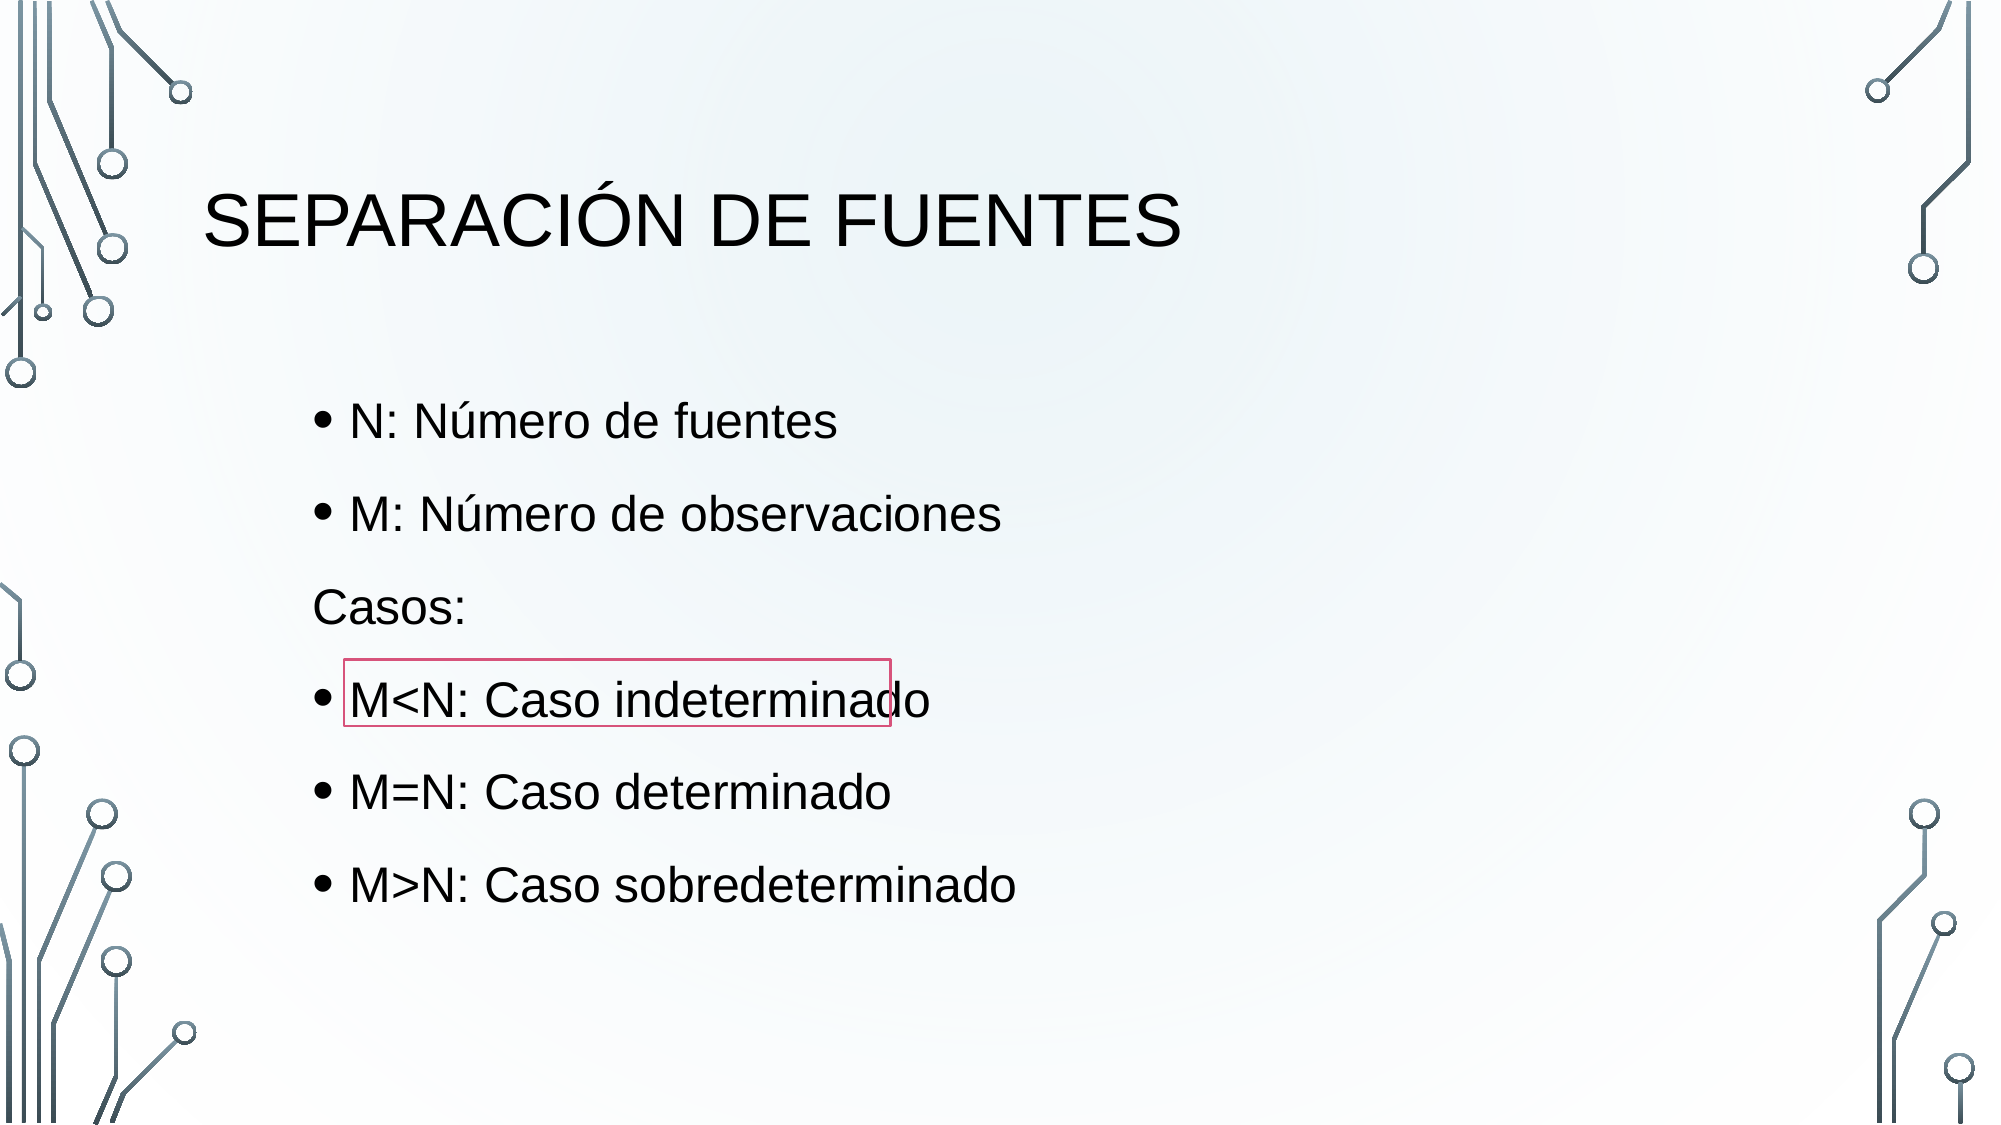

# Separación de fuentes
N: Número de fuentes
M: Número de observaciones
Casos:
M<N: Caso indeterminado
M=N: Caso determinado
M>N: Caso sobredeterminado